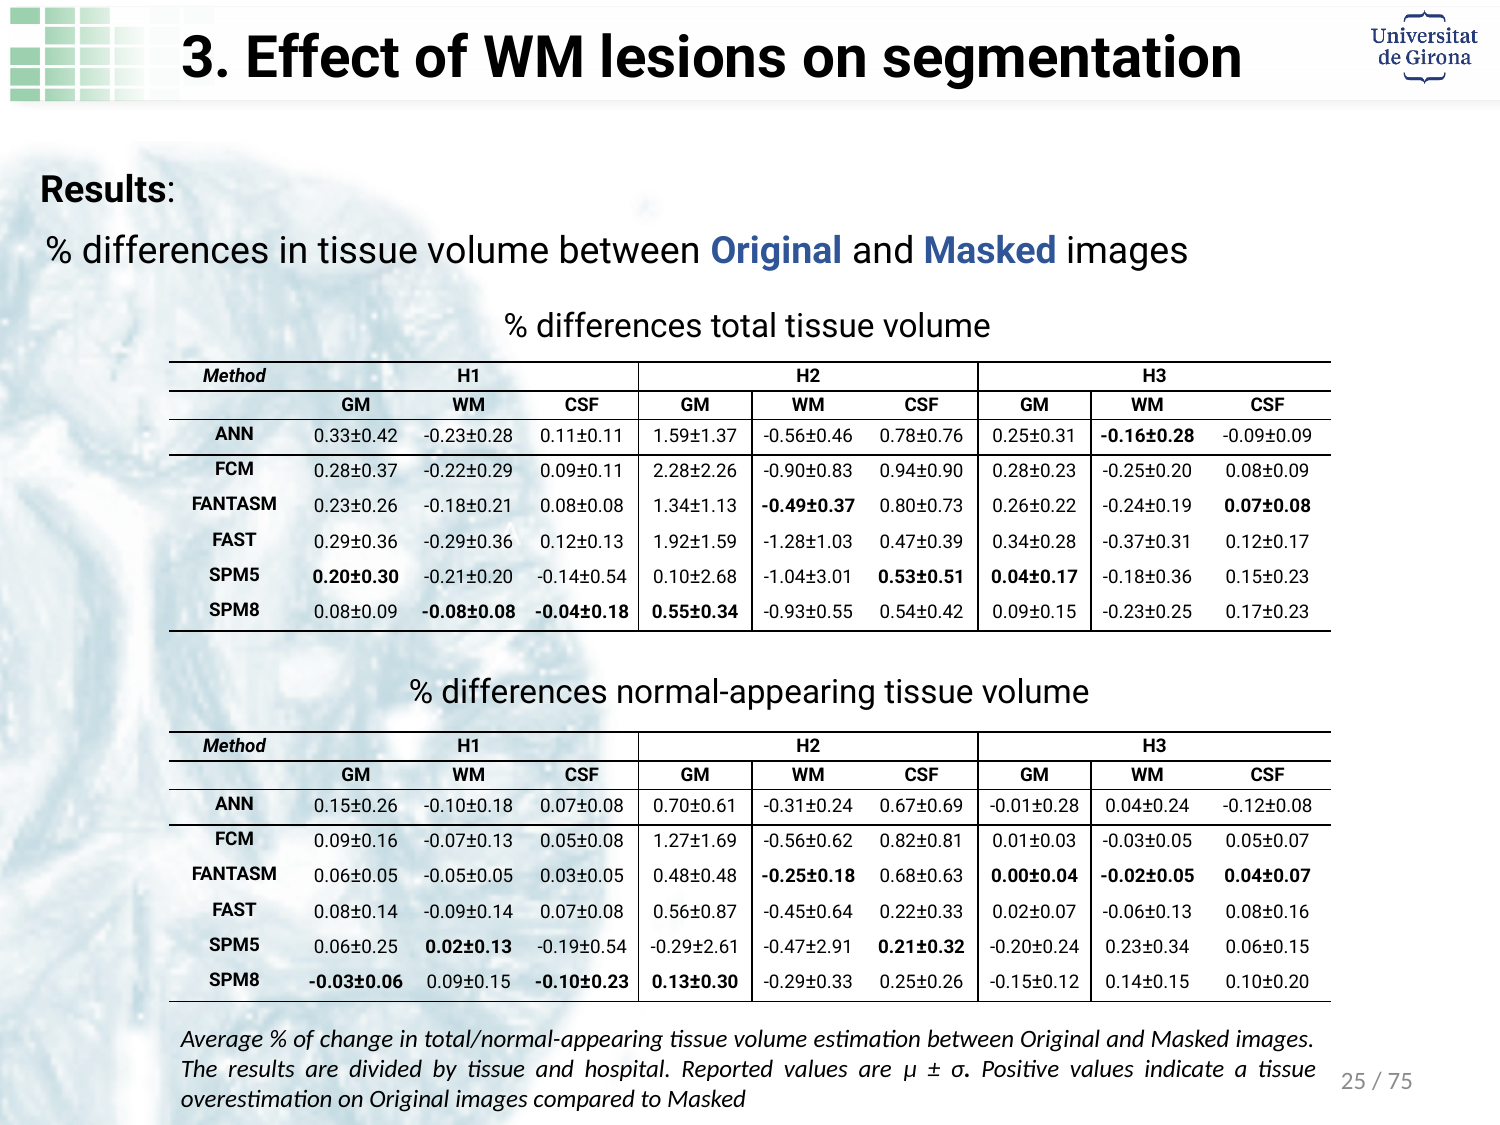

3. Effect of WM lesions on segmentation
Results:
% differences in tissue volume between Original and Masked images
| H1 |  |  |  |
| --- | --- | --- | --- |
| Method | GM | WM | CSF |
| ANN | 0.33±0.42 | -0.23±0.28 | 0.11±0.11 |
| FCM | 0.28±0.37 | -0.22±0.29 | 0.09±0.11 |
| FANTASM | 0.23±0.26 | -0.18±0.21 | 0.08±0.08 |
| FAST | 0.29±0.36 | -0.29±0.36 | 0.12±0.13 |
| SPM5 | 0.20±0.30 | -0.21±0.20 | -0.14±0.54 |
| SPM8 | 0.08±0.09 | -0.08±0.08 | -0.04±0.18 |
| H2 |  |  |  |
| Method | GM | WM | CSF |
| ANN | 1.59±1.37 | -0.56±0.46 | 0.78±0.76 |
| FCM | 2.28±2.26 | -0.90±0.83 | 0.94±0.90 |
| FANTASM | 1.34±1.13 | -0.49±0.37 | 0.80±0.73 |
| FAST | 1.92±1.59 | -1.28±1.03 | 0.47±0.39 |
| SPM5 | 0.10±2.68 | -1.04±3.01 | 0.53±0.51 |
| SPM8 | 0.55±0.34 | -0.93±0.55 | 0.54±0.42 |
| H3 |  |  |  |
| Method | GM | WM | CSF |
| ANN | 0.25±0.31 | -0.16±0.28 | -0.09±0.09 |
| FCM | 0.28±0.23 | -0.25±0.20 | 0.08±0.09 |
| FANTASM | 0.26±0.22 | -0.24±0.19 | 0.07±0.08 |
| FAST | 0.34±0.28 | -0.37±0.31 | 0.12±0.17 |
| SPM5 | 0.04±0.17 | -0.18±0.36 | 0.15±0.23 |
| SPM8 | 0.09±0.15 | -0.23±0.25 | 0.17±0.23 |
% differences total tissue volume
| Method | H1 |  |  | H2 |  |  | H3 |  |  |
| --- | --- | --- | --- | --- | --- | --- | --- | --- | --- |
|  | GM | WM | CSF | GM | WM | CSF | GM | WM | CSF |
| ANN | 0.33±0.42 | -0.23±0.28 | 0.11±0.11 | 1.59±1.37 | -0.56±0.46 | 0.78±0.76 | 0.25±0.31 | -0.16±0.28 | -0.09±0.09 |
| FCM | 0.28±0.37 | -0.22±0.29 | 0.09±0.11 | 2.28±2.26 | -0.90±0.83 | 0.94±0.90 | 0.28±0.23 | -0.25±0.20 | 0.08±0.09 |
| FANTASM | 0.23±0.26 | -0.18±0.21 | 0.08±0.08 | 1.34±1.13 | -0.49±0.37 | 0.80±0.73 | 0.26±0.22 | -0.24±0.19 | 0.07±0.08 |
| FAST | 0.29±0.36 | -0.29±0.36 | 0.12±0.13 | 1.92±1.59 | -1.28±1.03 | 0.47±0.39 | 0.34±0.28 | -0.37±0.31 | 0.12±0.17 |
| SPM5 | 0.20±0.30 | -0.21±0.20 | -0.14±0.54 | 0.10±2.68 | -1.04±3.01 | 0.53±0.51 | 0.04±0.17 | -0.18±0.36 | 0.15±0.23 |
| SPM8 | 0.08±0.09 | -0.08±0.08 | -0.04±0.18 | 0.55±0.34 | -0.93±0.55 | 0.54±0.42 | 0.09±0.15 | -0.23±0.25 | 0.17±0.23 |
% differences normal-appearing tissue volume
| Method | H1 |  |  | H2 |  |  | H3 |  |  |
| --- | --- | --- | --- | --- | --- | --- | --- | --- | --- |
|  | GM | WM | CSF | GM | WM | CSF | GM | WM | CSF |
| ANN | 0.15±0.26 | -0.10±0.18 | 0.07±0.08 | 0.70±0.61 | -0.31±0.24 | 0.67±0.69 | -0.01±0.28 | 0.04±0.24 | -0.12±0.08 |
| FCM | 0.09±0.16 | -0.07±0.13 | 0.05±0.08 | 1.27±1.69 | -0.56±0.62 | 0.82±0.81 | 0.01±0.03 | -0.03±0.05 | 0.05±0.07 |
| FANTASM | 0.06±0.05 | -0.05±0.05 | 0.03±0.05 | 0.48±0.48 | -0.25±0.18 | 0.68±0.63 | 0.00±0.04 | -0.02±0.05 | 0.04±0.07 |
| FAST | 0.08±0.14 | -0.09±0.14 | 0.07±0.08 | 0.56±0.87 | -0.45±0.64 | 0.22±0.33 | 0.02±0.07 | -0.06±0.13 | 0.08±0.16 |
| SPM5 | 0.06±0.25 | 0.02±0.13 | -0.19±0.54 | -0.29±2.61 | -0.47±2.91 | 0.21±0.32 | -0.20±0.24 | 0.23±0.34 | 0.06±0.15 |
| SPM8 | -0.03±0.06 | 0.09±0.15 | -0.10±0.23 | 0.13±0.30 | -0.29±0.33 | 0.25±0.26 | -0.15±0.12 | 0.14±0.15 | 0.10±0.20 |
Average % of change in total/normal-appearing tissue volume estimation between Original and Masked images. The results are divided by tissue and hospital. Reported values are µ ± σ. Positive values indicate a tissue overestimation on Original images compared to Masked
25 / 75